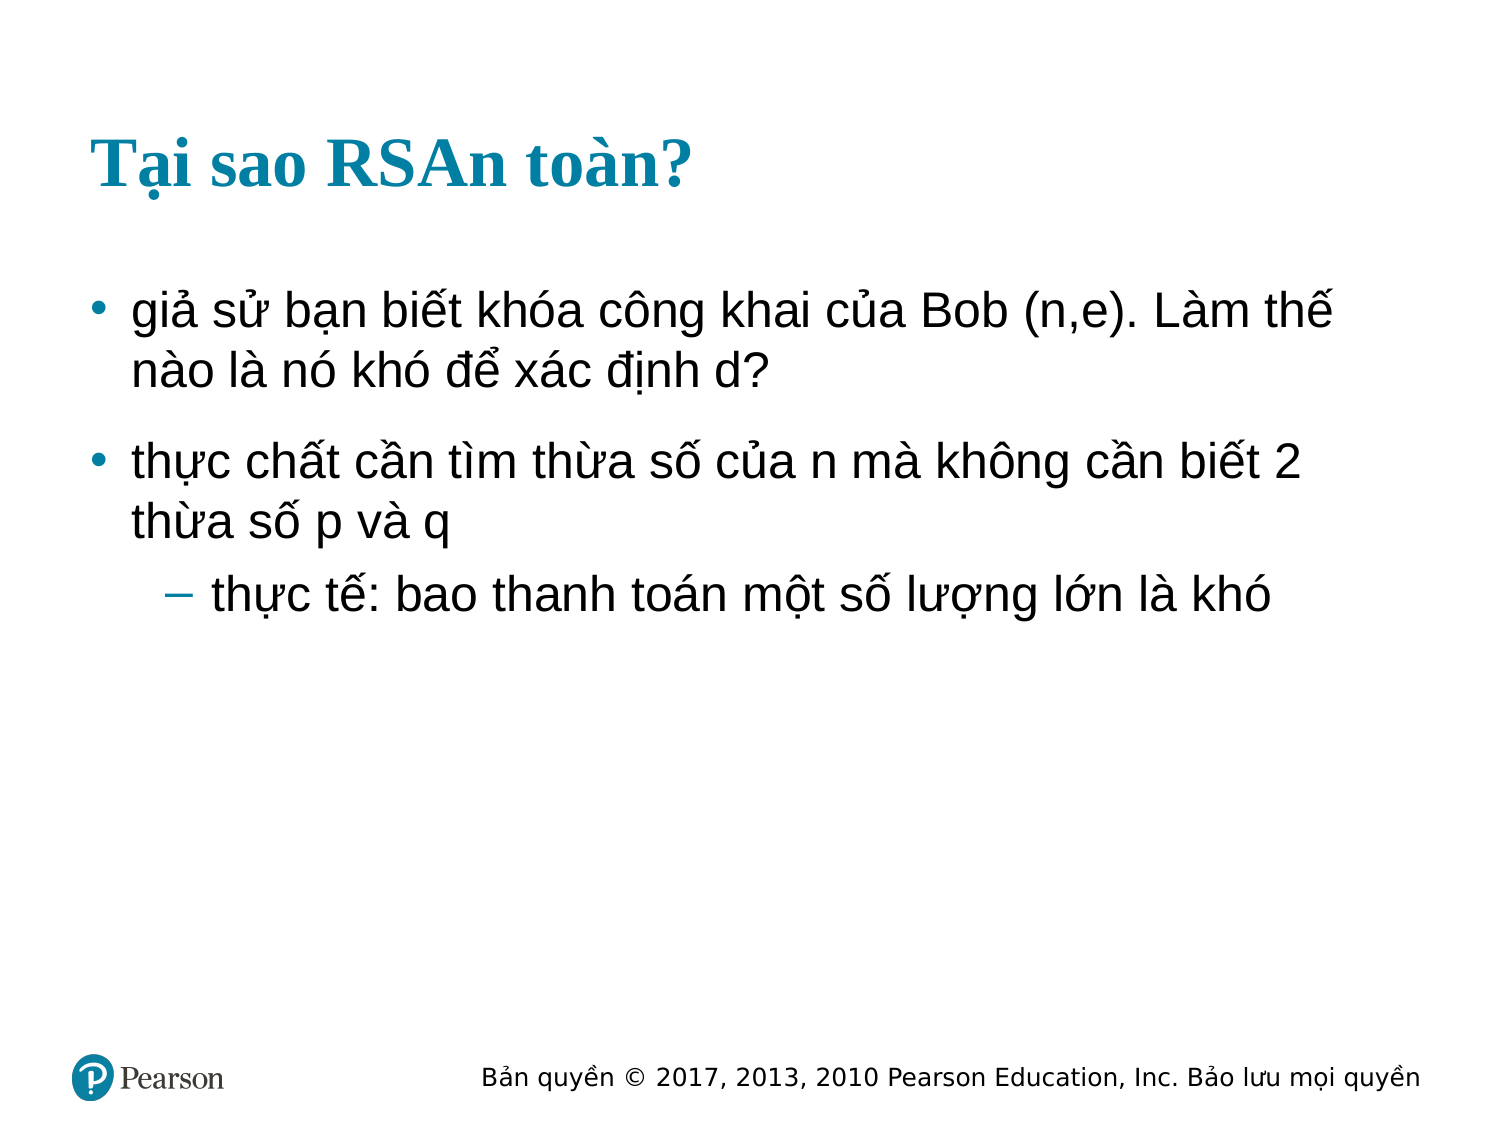

# Tại sao R S An toàn?
giả sử bạn biết khóa công khai của Bob (n,e). Làm thế nào là nó khó để xác định d?
thực chất cần tìm thừa số của n mà không cần biết 2 thừa số p và q
thực tế: bao thanh toán một số lượng lớn là khó